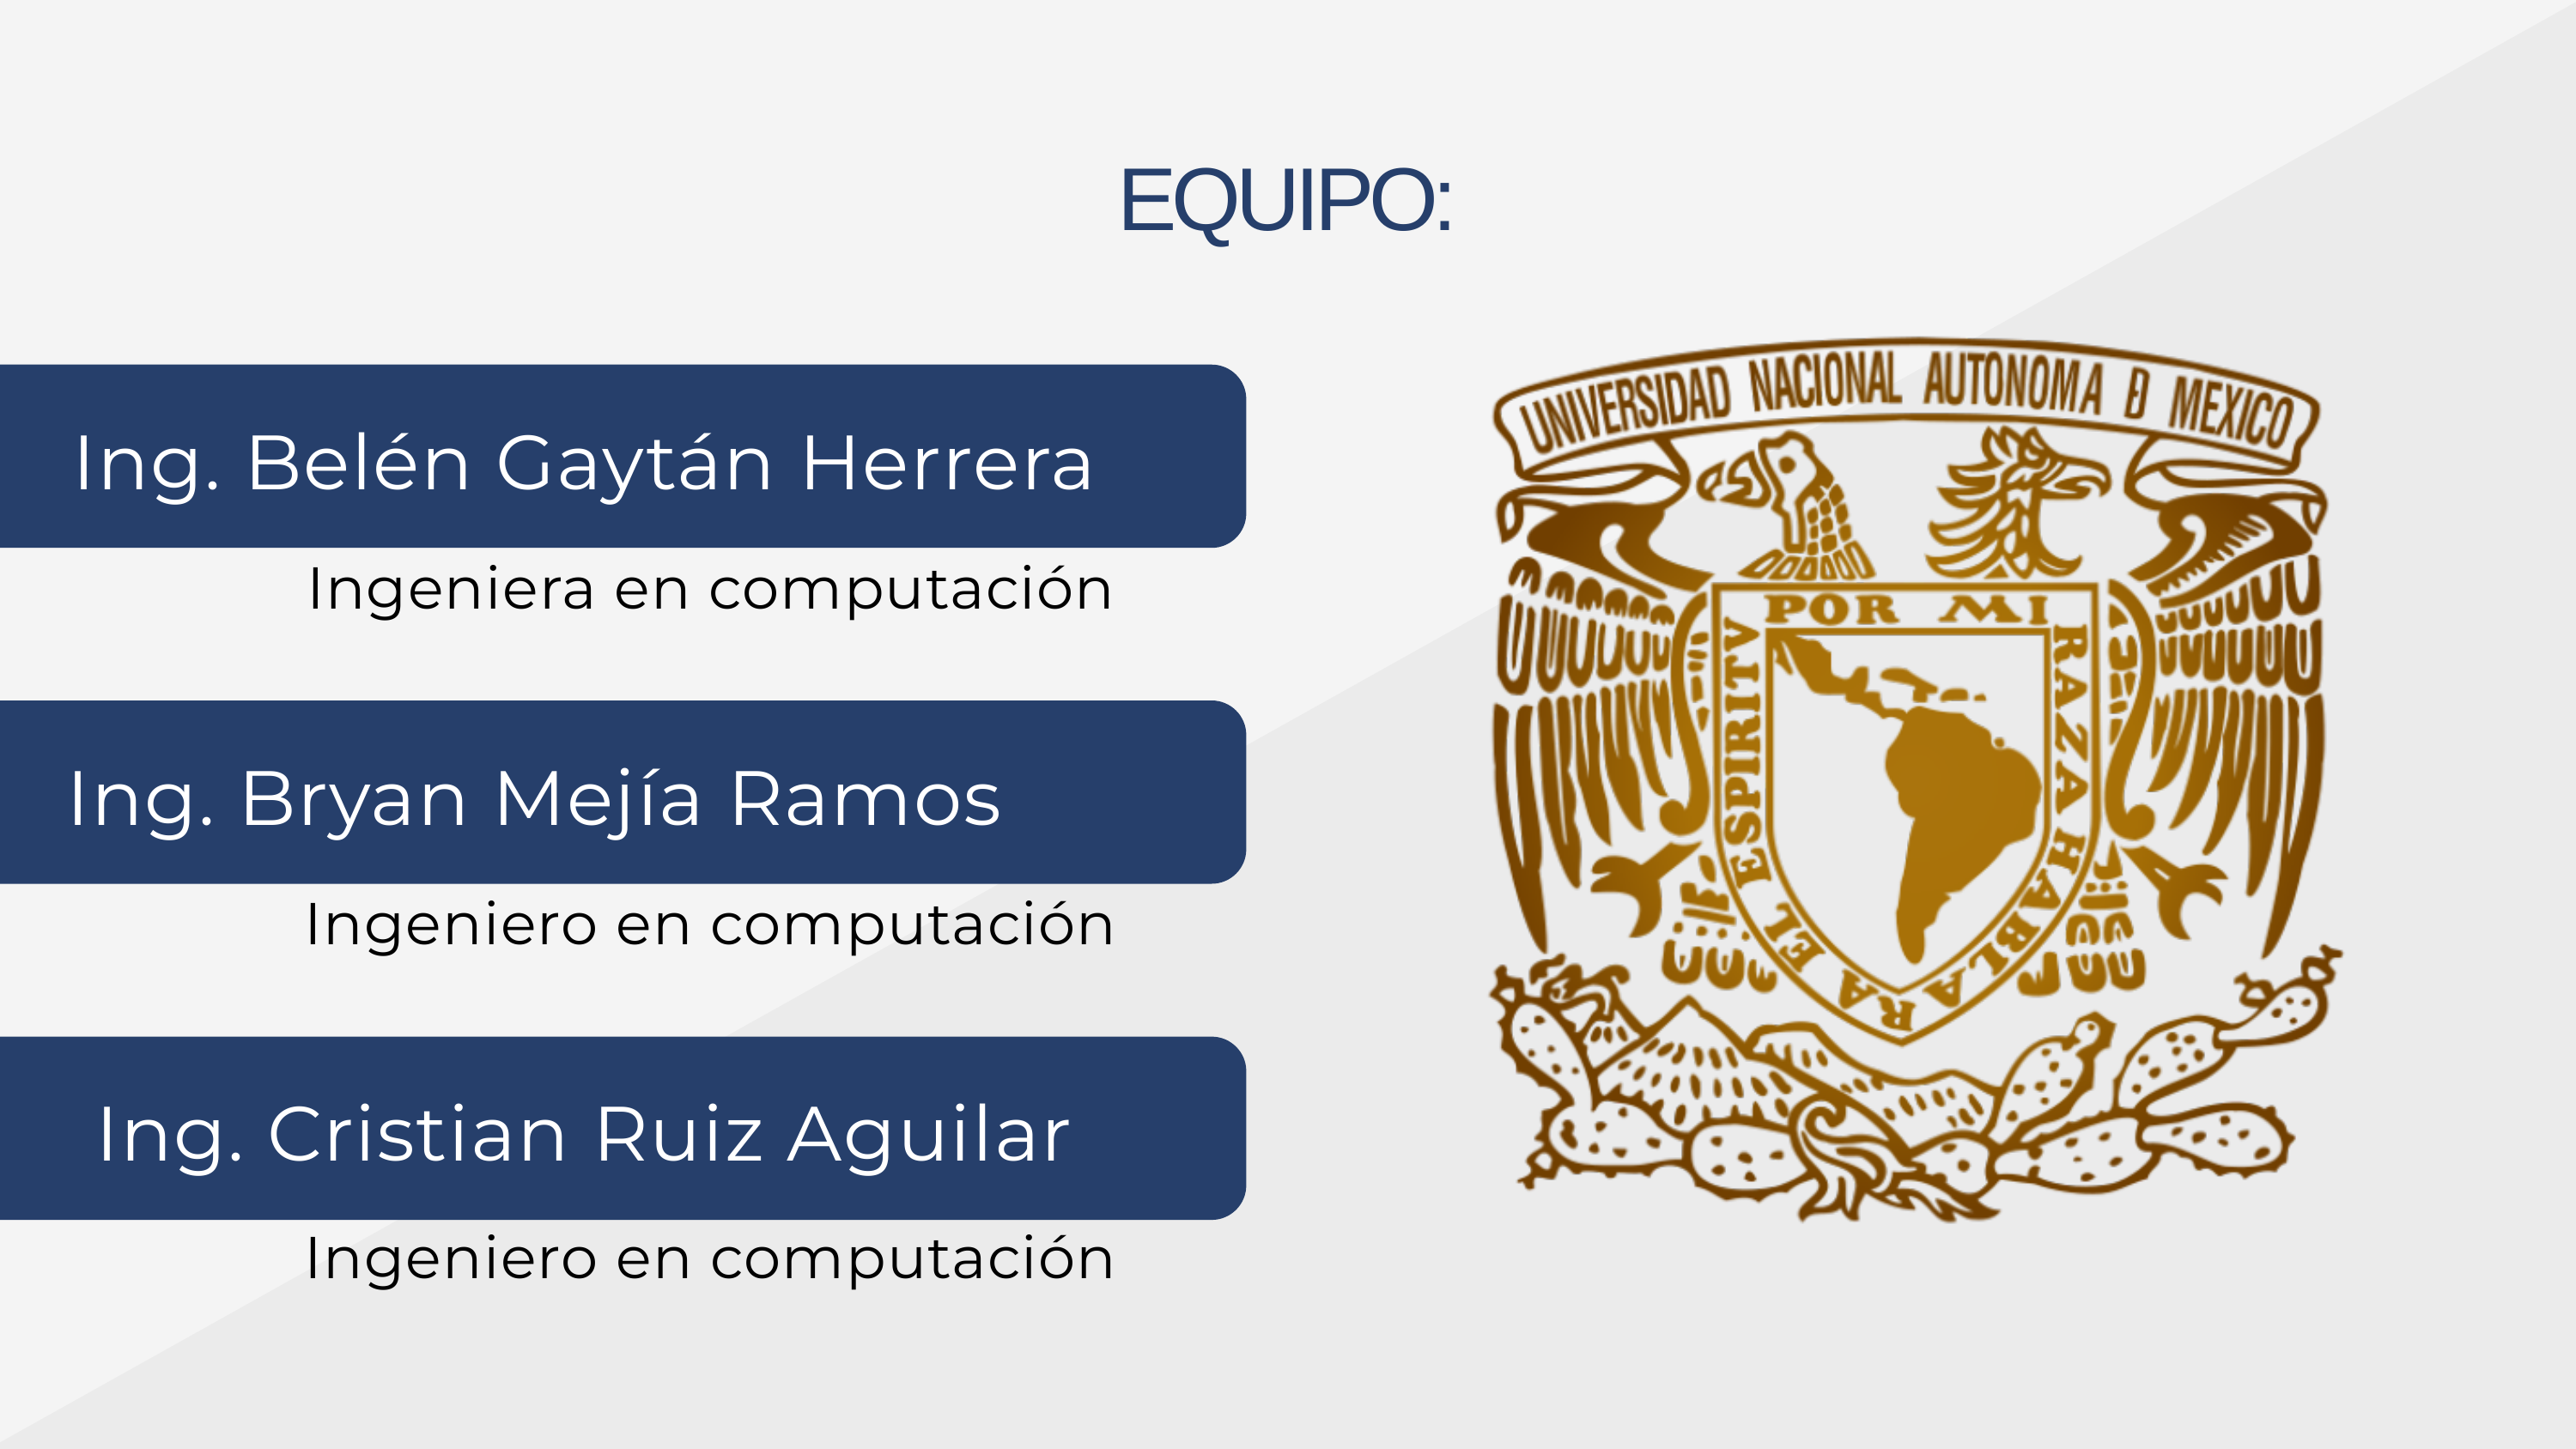

EQUIPO:

Ing. Belén Gaytán Herrera
Ingeniera en computación

Ing. Bryan Mejía Ramos
Ingeniero en computación

Ing. Cristian Ruiz Aguilar
Ingeniero en computación